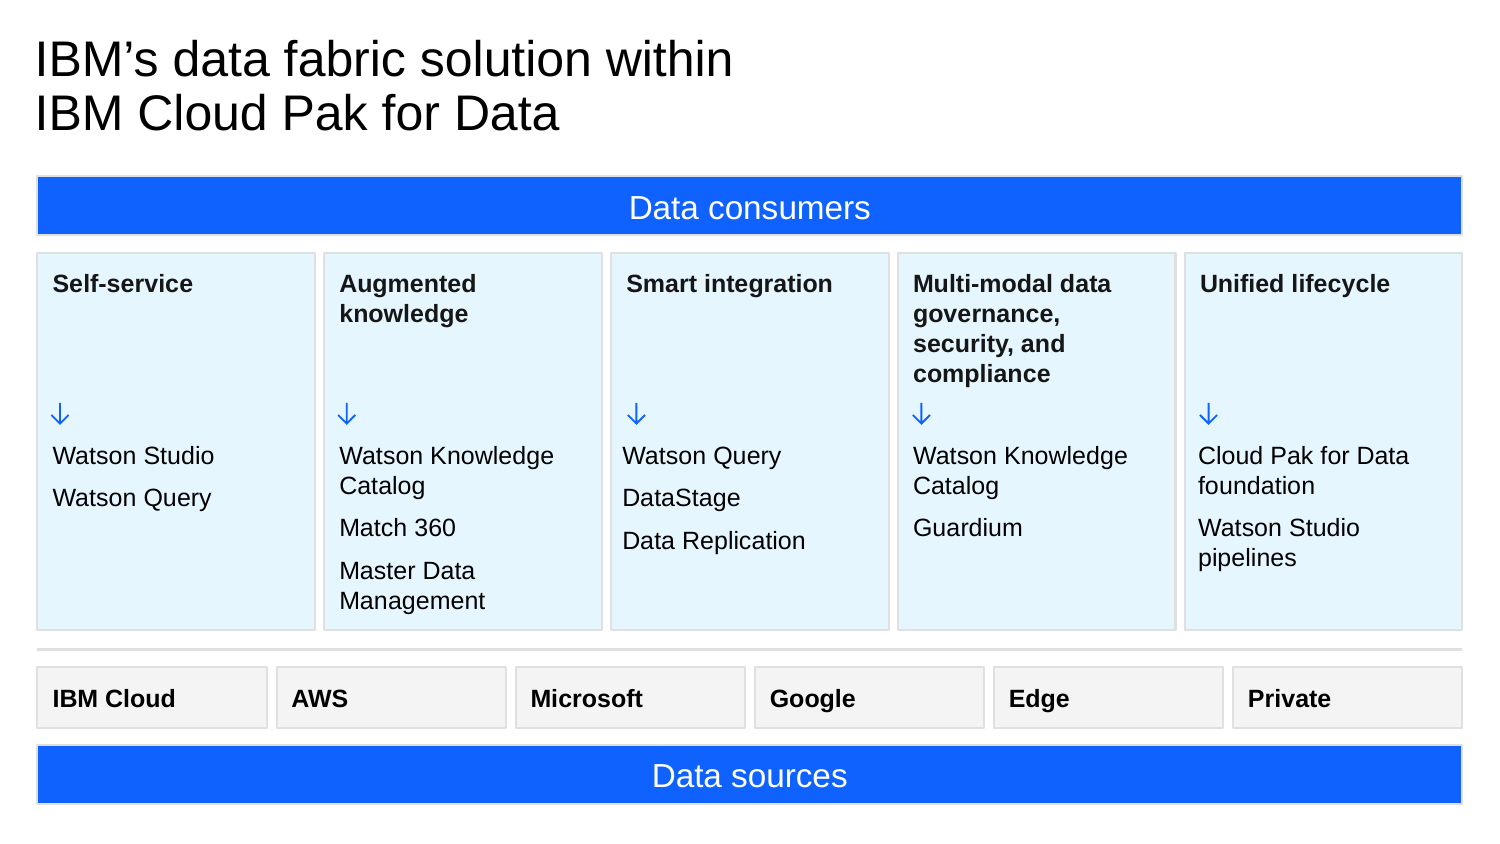

# IBM’s data fabric solution within IBM Cloud Pak for Data
Data consumers
Self-service
Augmented knowledge
Smart integration
Multi-modal data governance, security, and compliance
Unified lifecycle

Watson Studio
Watson Query
Watson Knowledge Catalog
Match 360
Master Data Management
Watson Query
DataStage
Data Replication
Watson Knowledge Catalog
Guardium
Cloud Pak for Data foundation
Watson Studio pipelines
IBM Cloud
AWS
Microsoft
Google
Edge
Private
Data sources